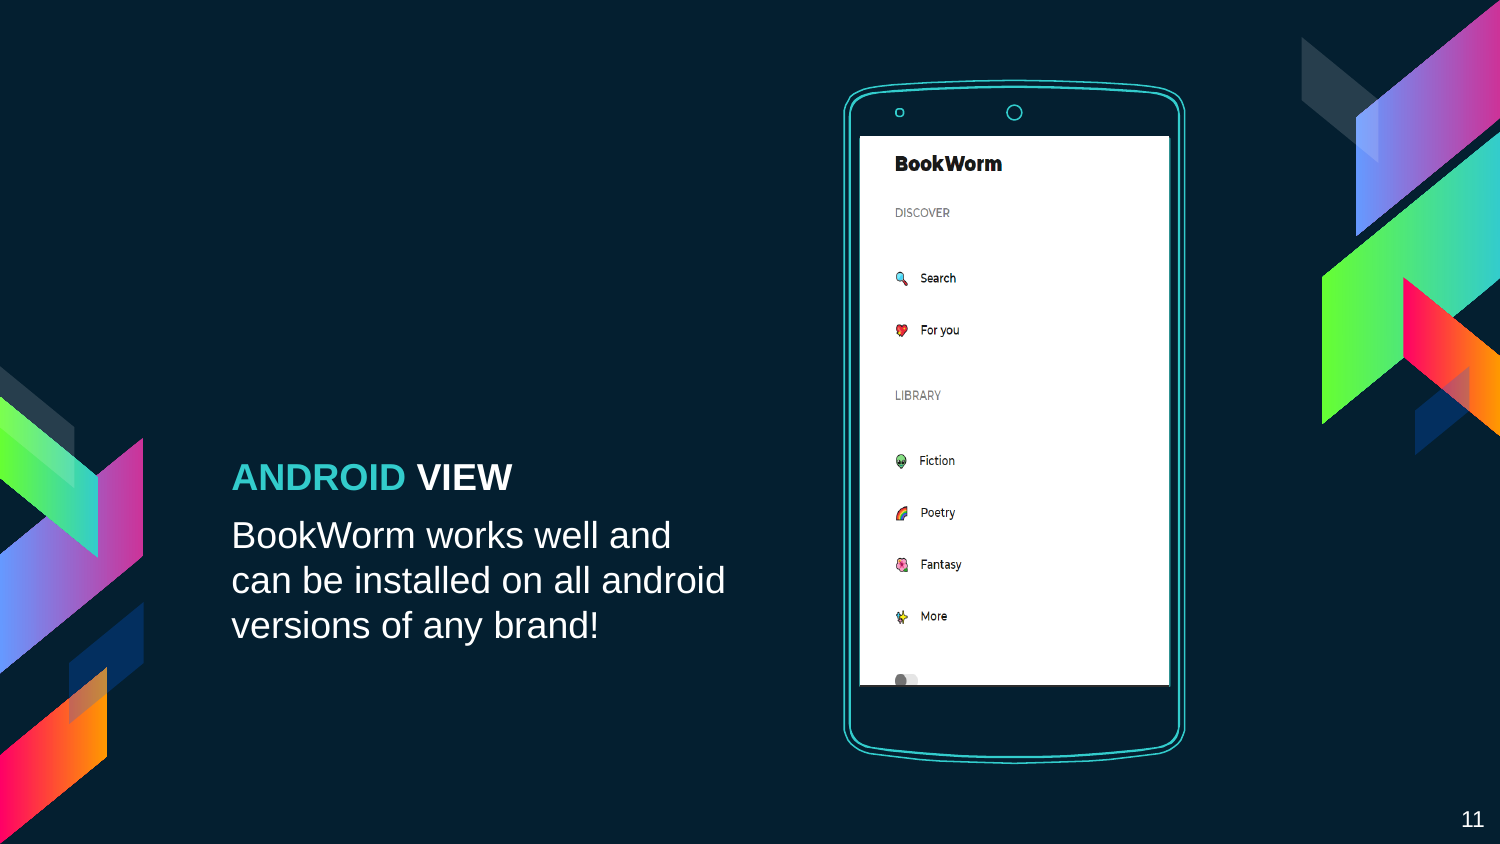

ANDROID VIEW
BookWorm works well and can be installed on all android versions of any brand!

11